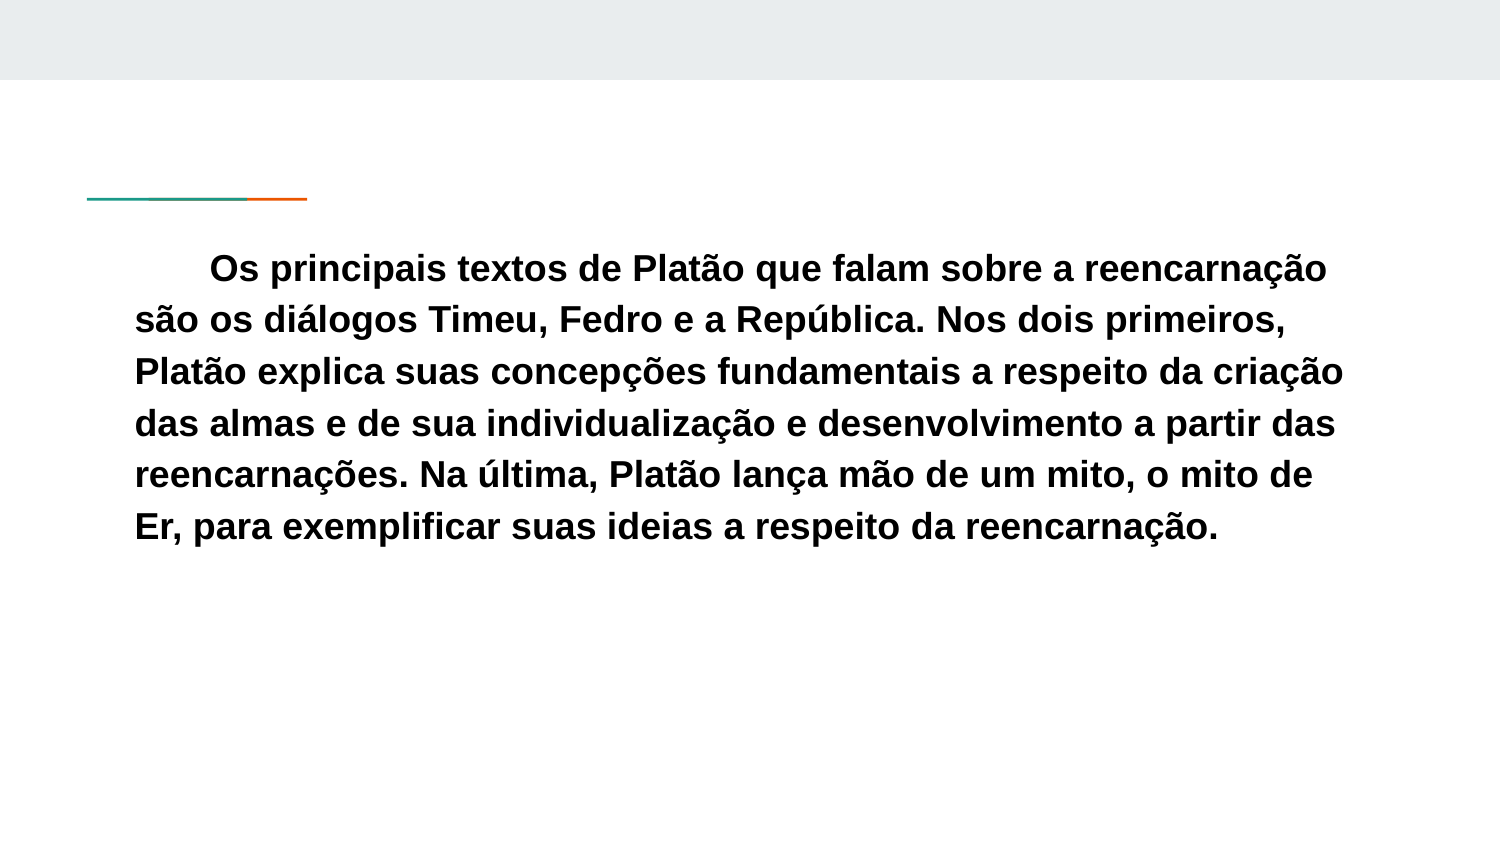

Os principais textos de Platão que falam sobre a reencarnação são os diálogos Timeu, Fedro e a República. Nos dois primeiros, Platão explica suas concepções fundamentais a respeito da criação das almas e de sua individualização e desenvolvimento a partir das reencarnações. Na última, Platão lança mão de um mito, o mito de Er, para exemplificar suas ideias a respeito da reencarnação.